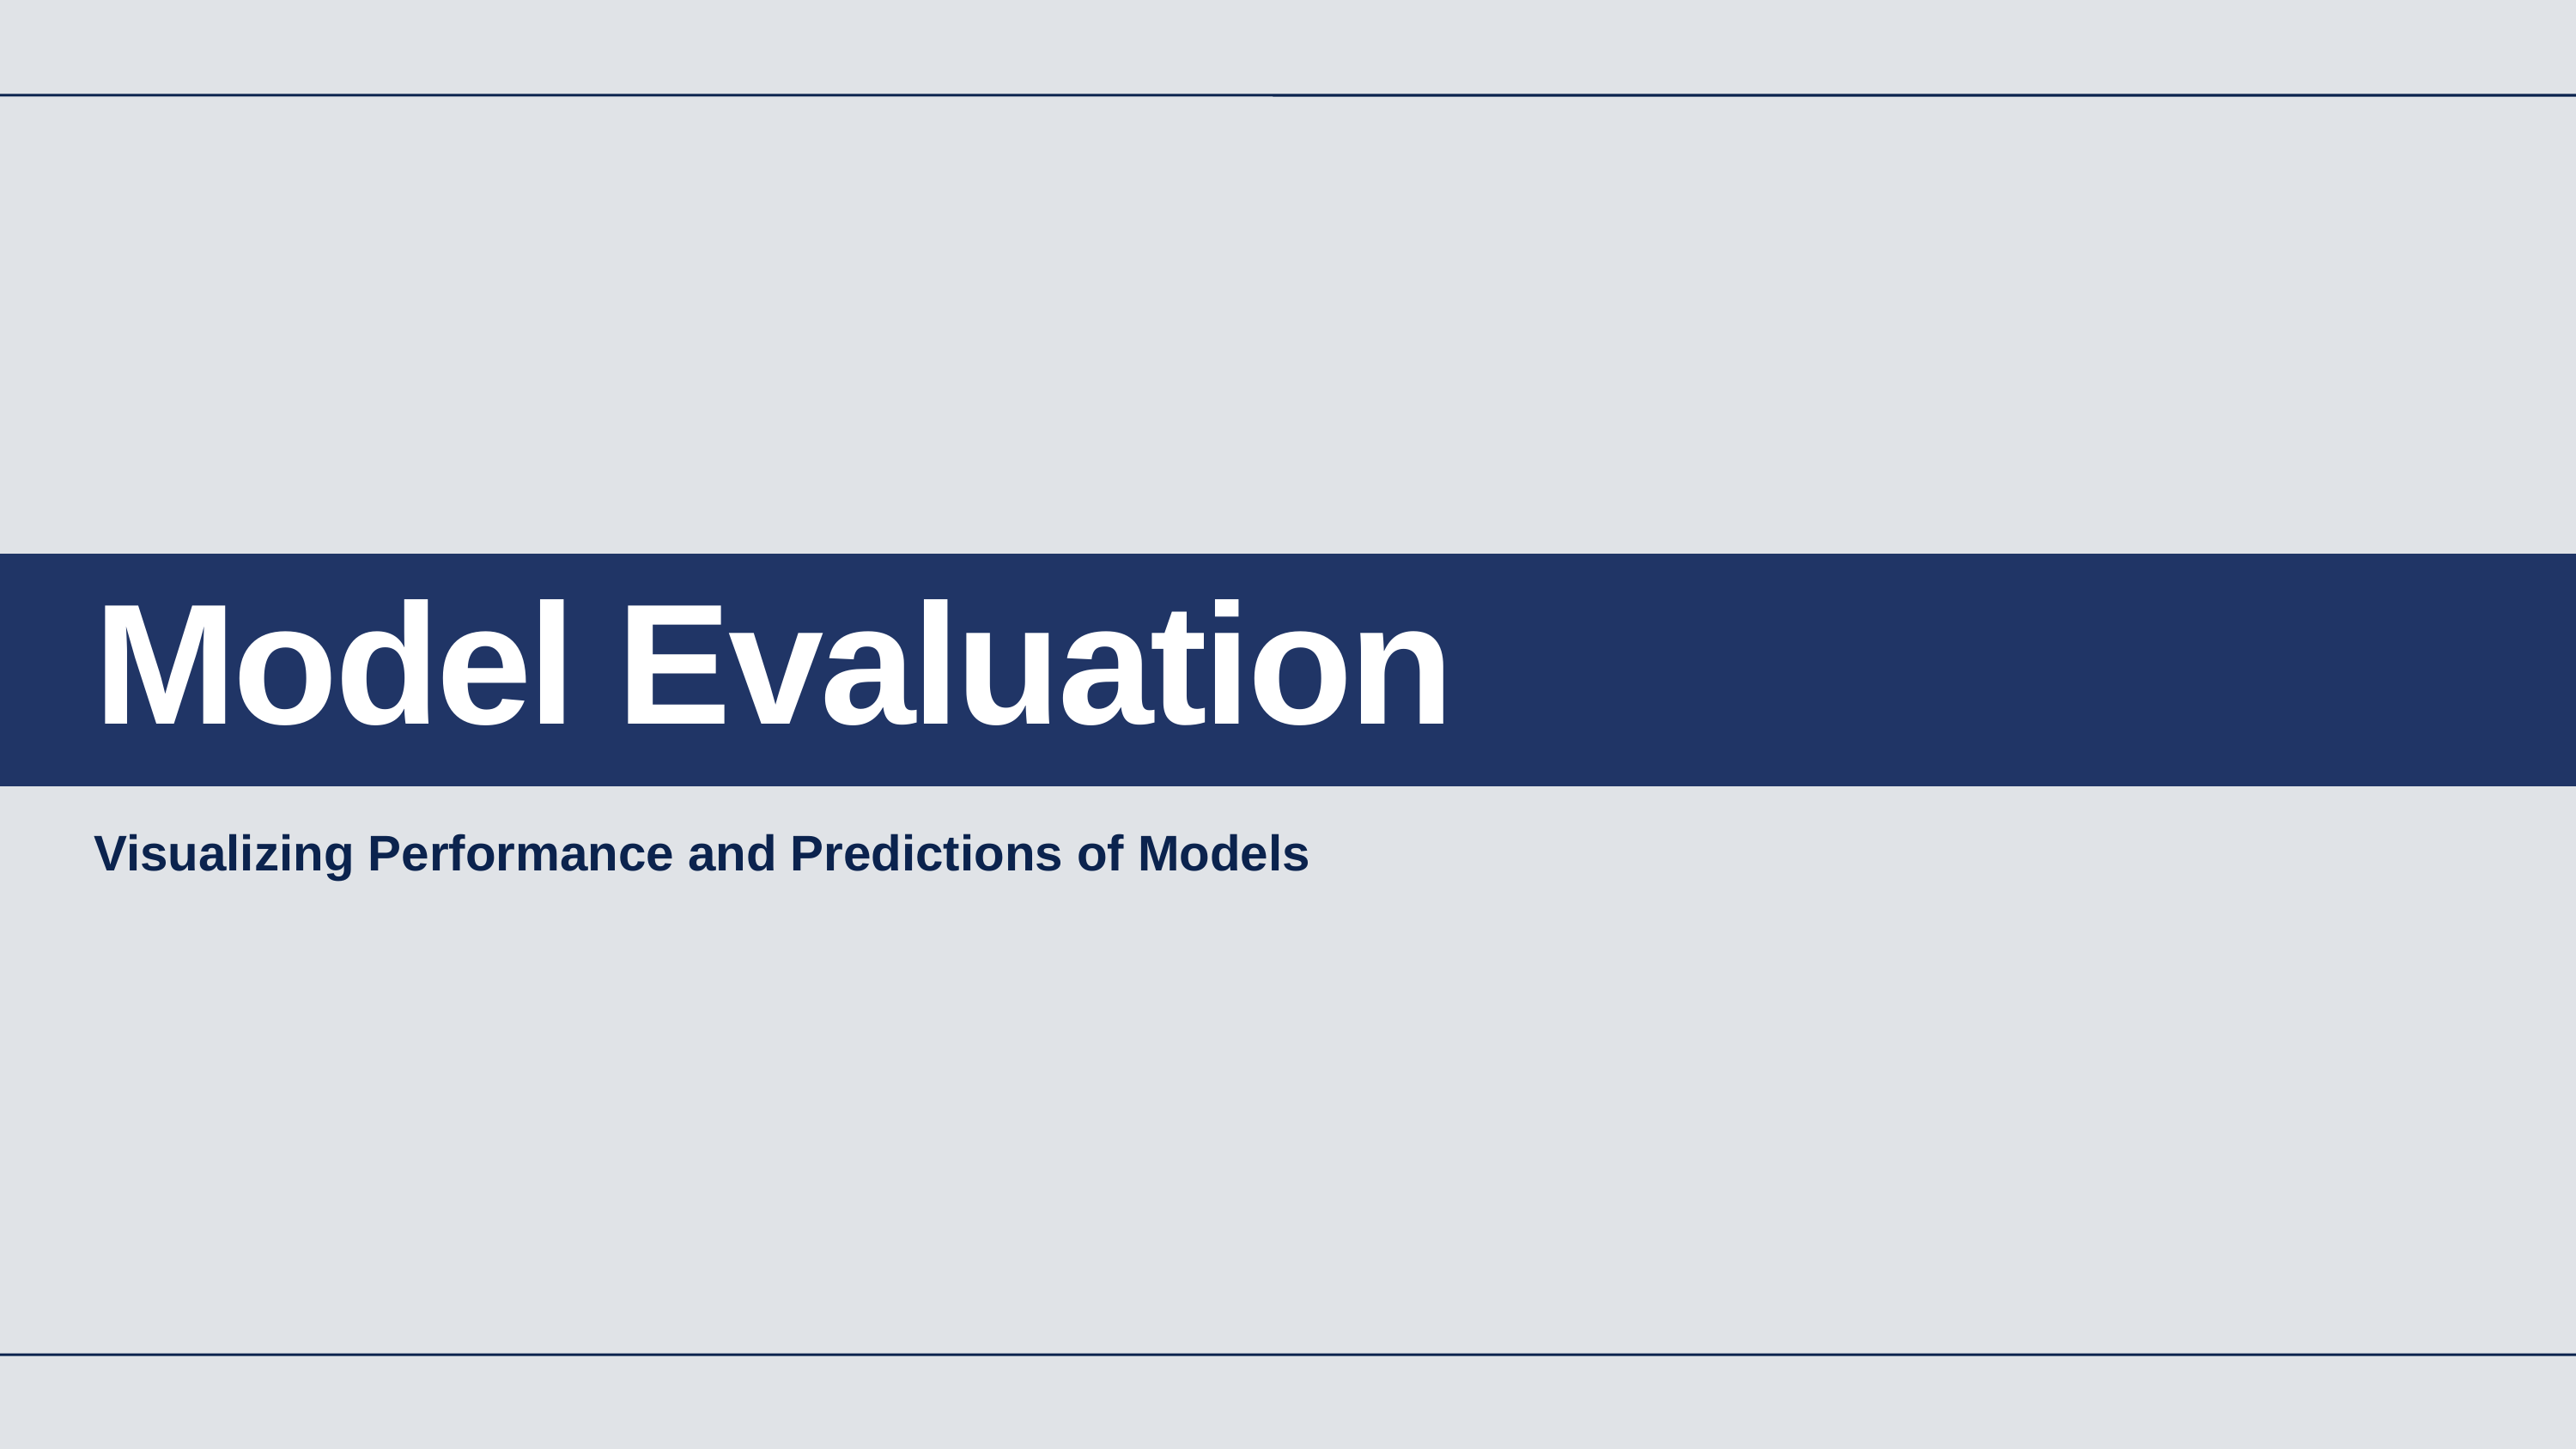

Model Evaluation
Visualizing Performance and Predictions of Models